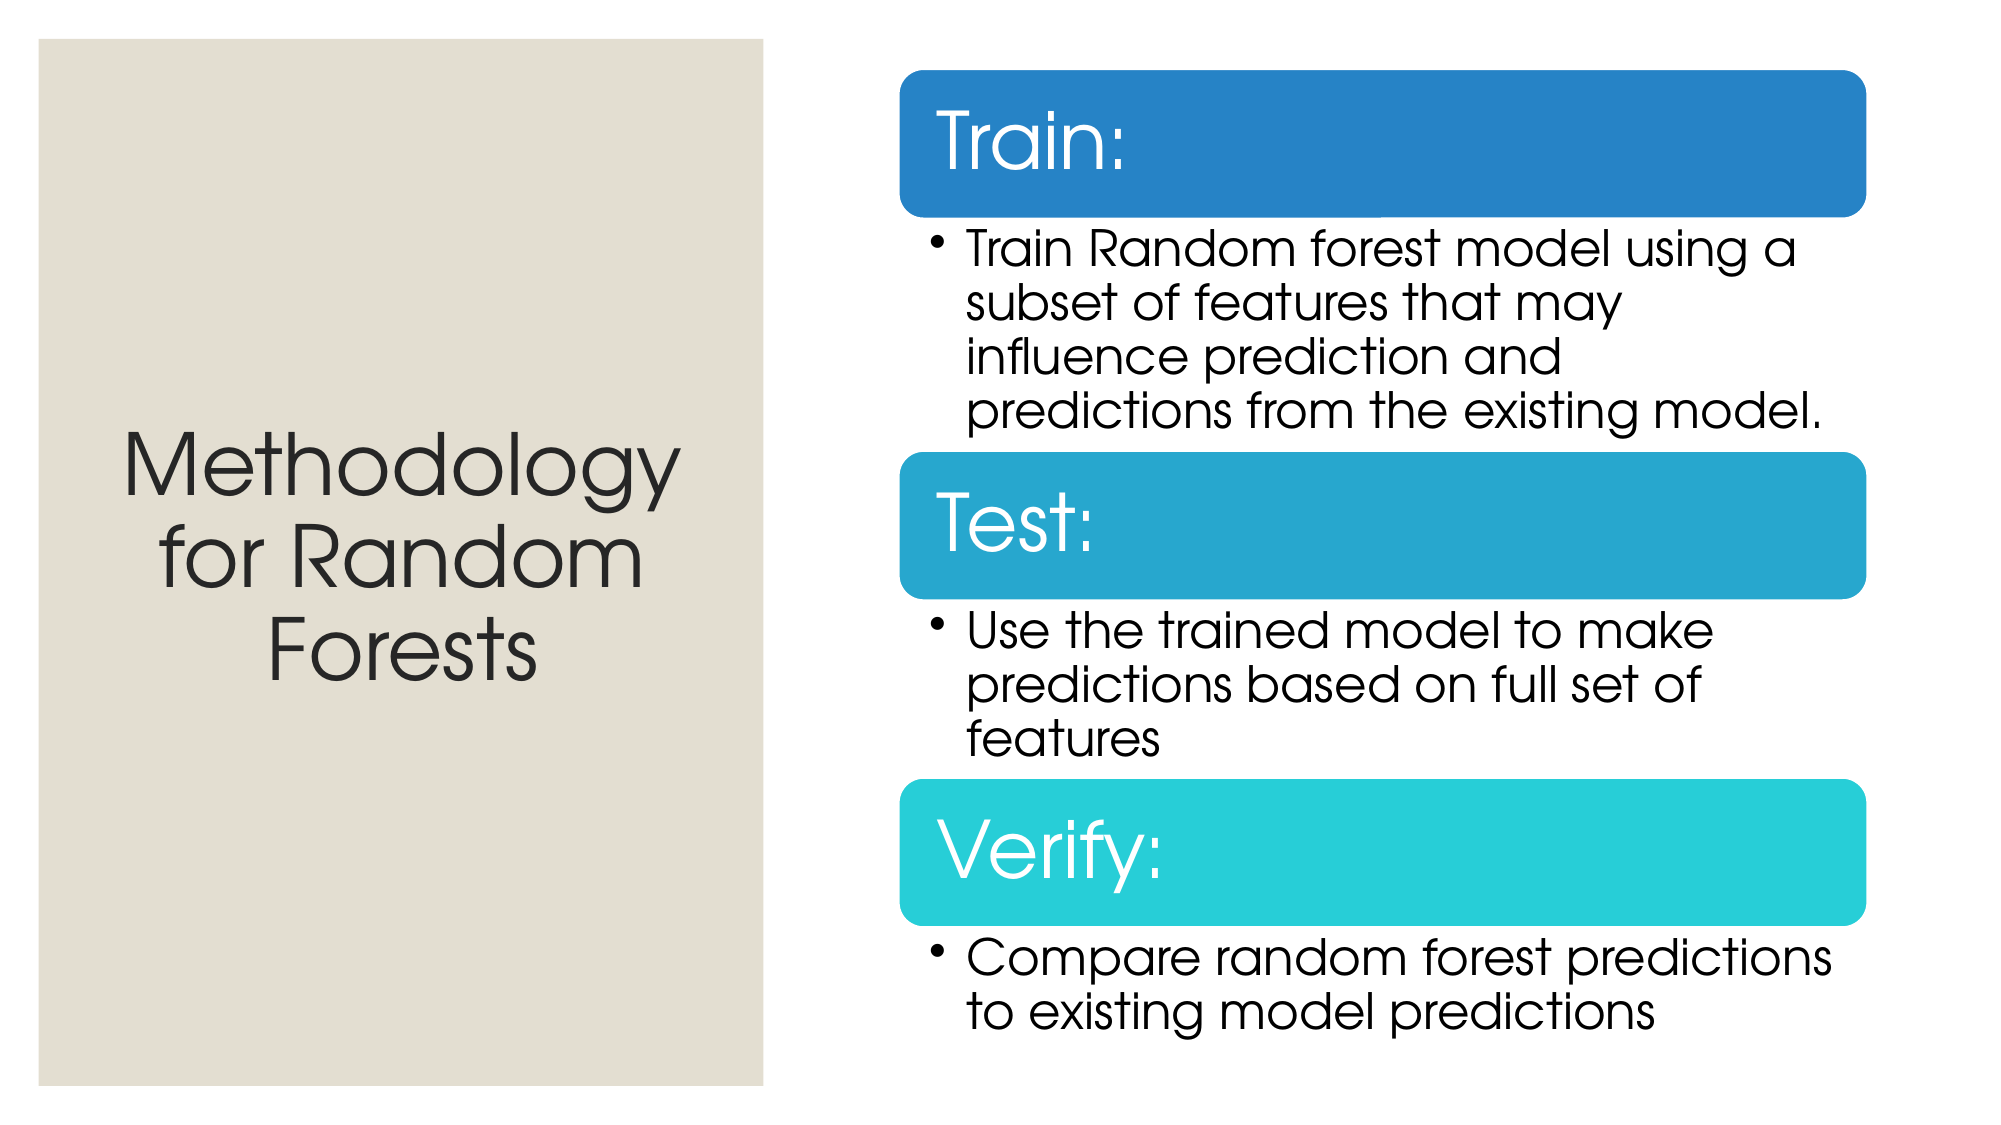

Train:
Train Random forest model using a subset of features that may influence prediction and predictions from the existing model.
Test:
Use the trained model to make predictions based on full set of features
Verify:
Compare random forest predictions to existing model predictions
# Methodology for Random Forests